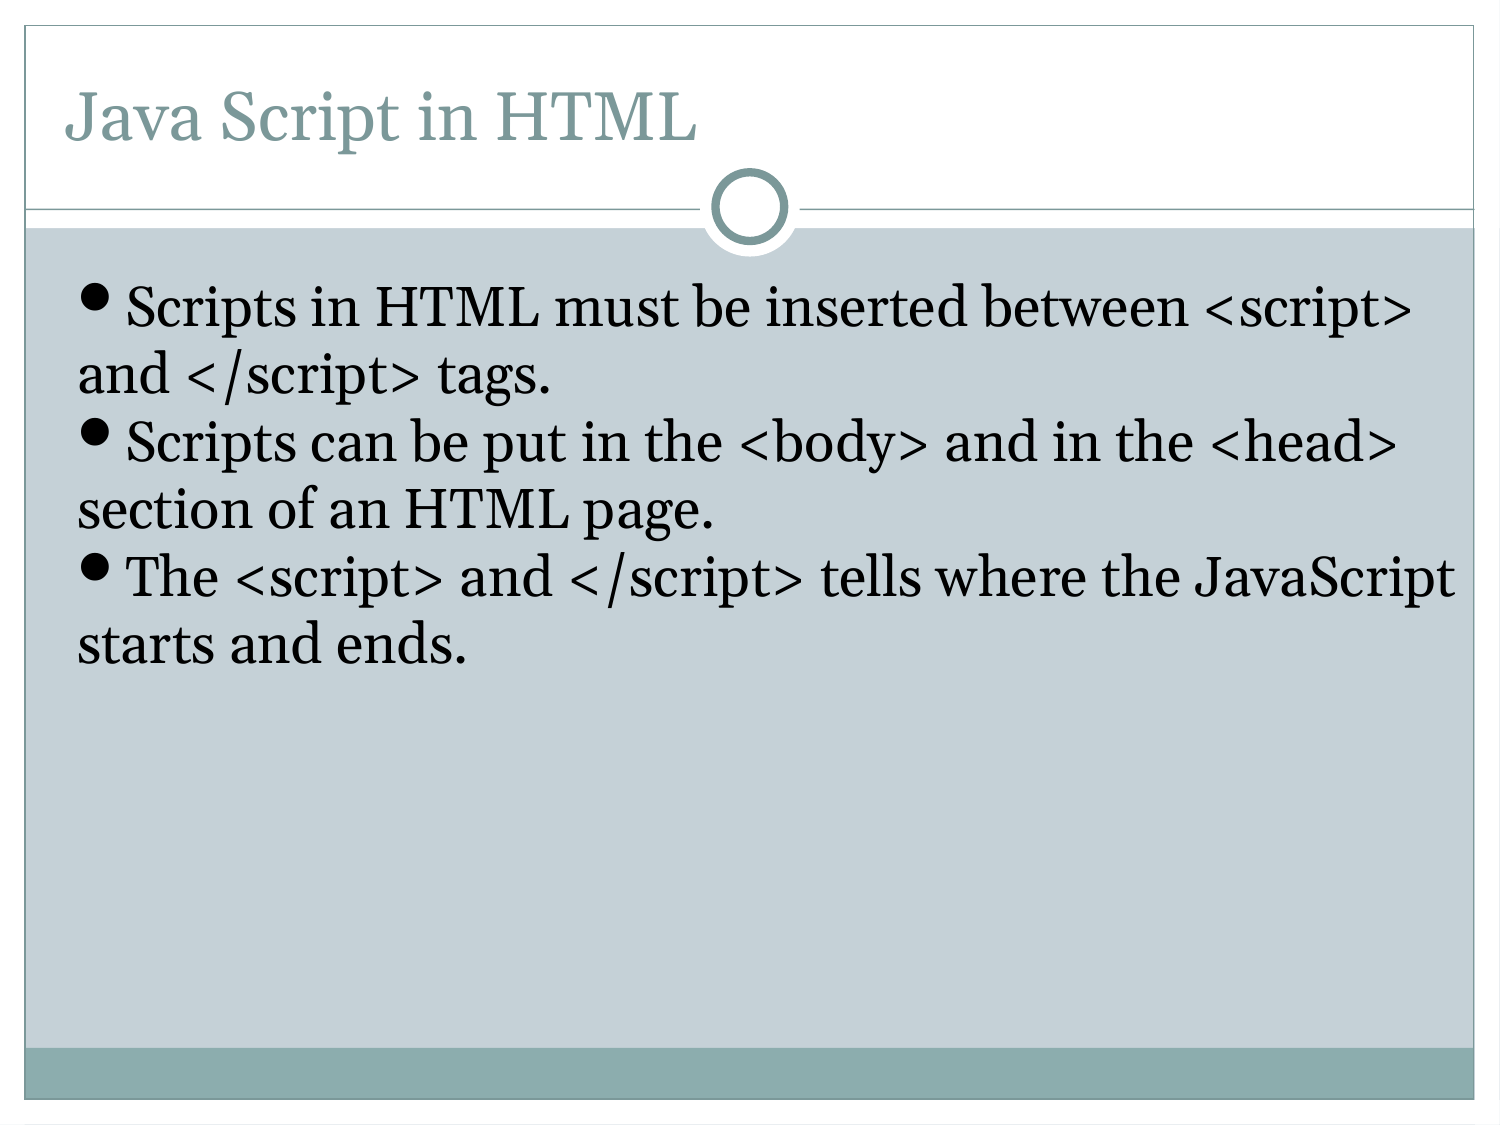

Java Script in HTML
Scripts in HTML must be inserted between <script> and </script> tags.
Scripts can be put in the <body> and in the <head> section of an HTML page.
The <script> and </script> tells where the JavaScript starts and ends.